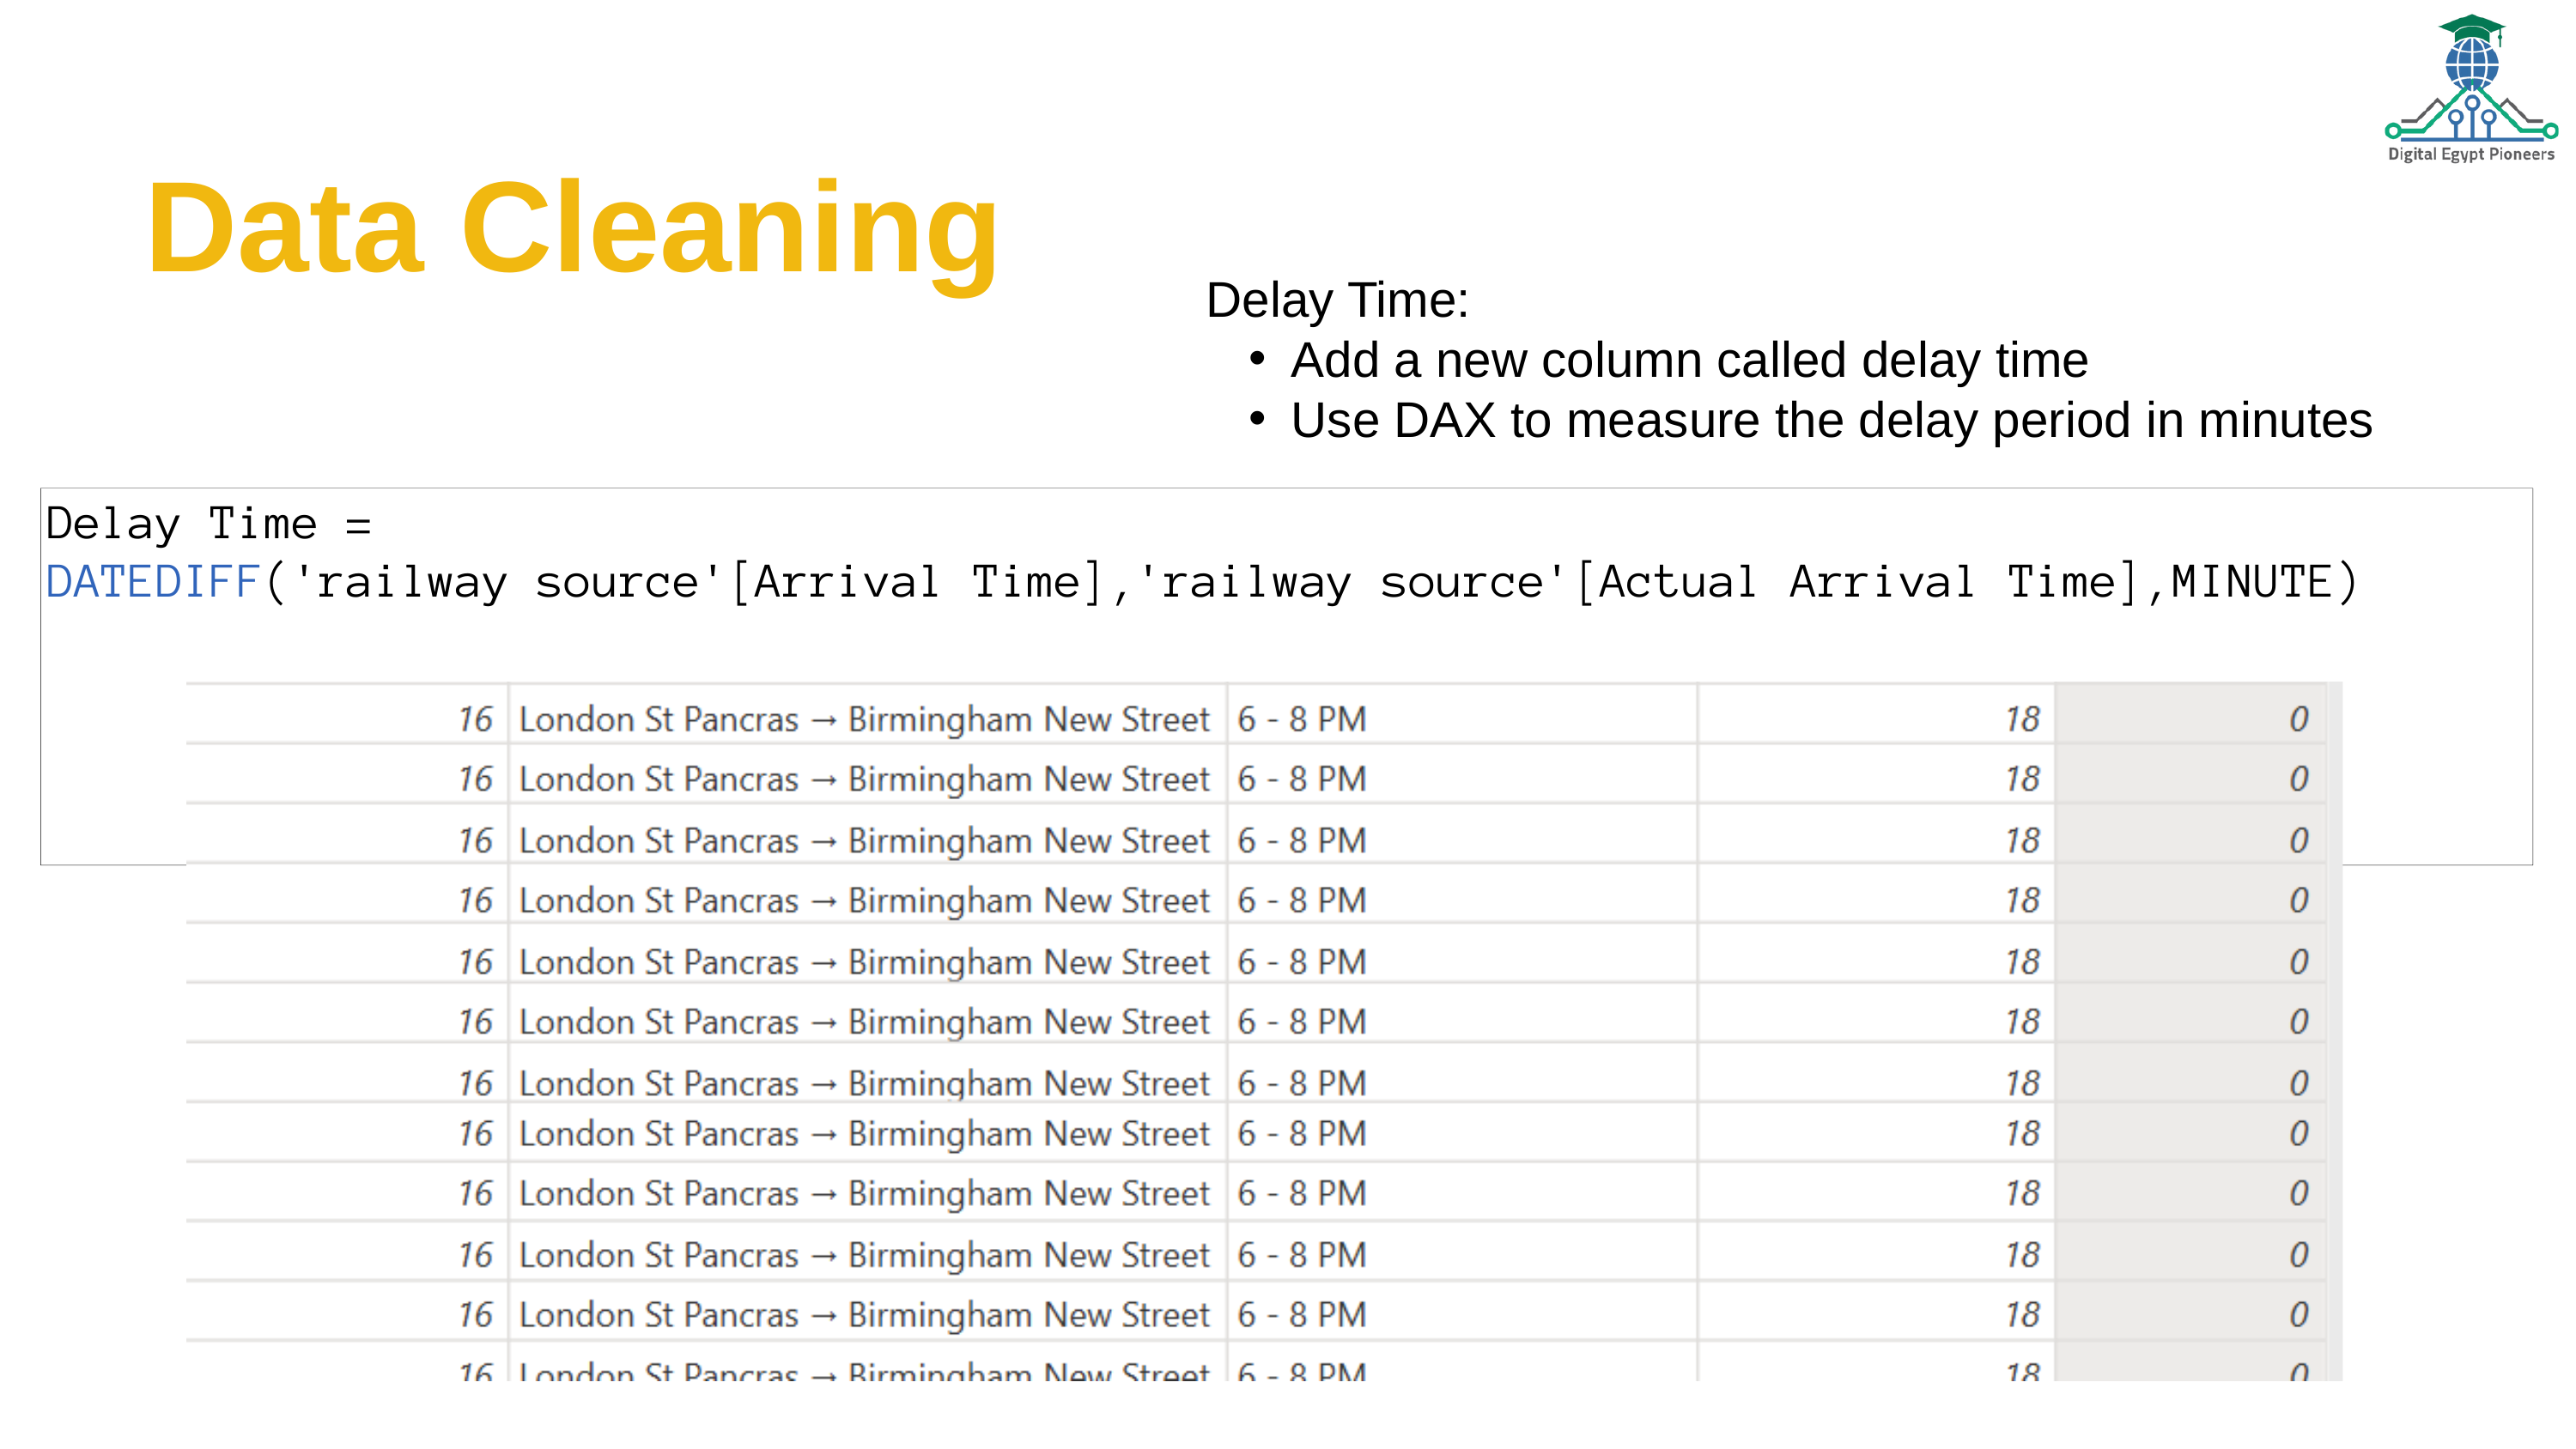

Data Cleaning

Delay Time:
Add a new column called delay time
Use DAX to measure the delay period in minutes
Delay Time =
DATEDIFF('railway source'[Arrival Time],'railway source'[Actual Arrival Time],MINUTE)